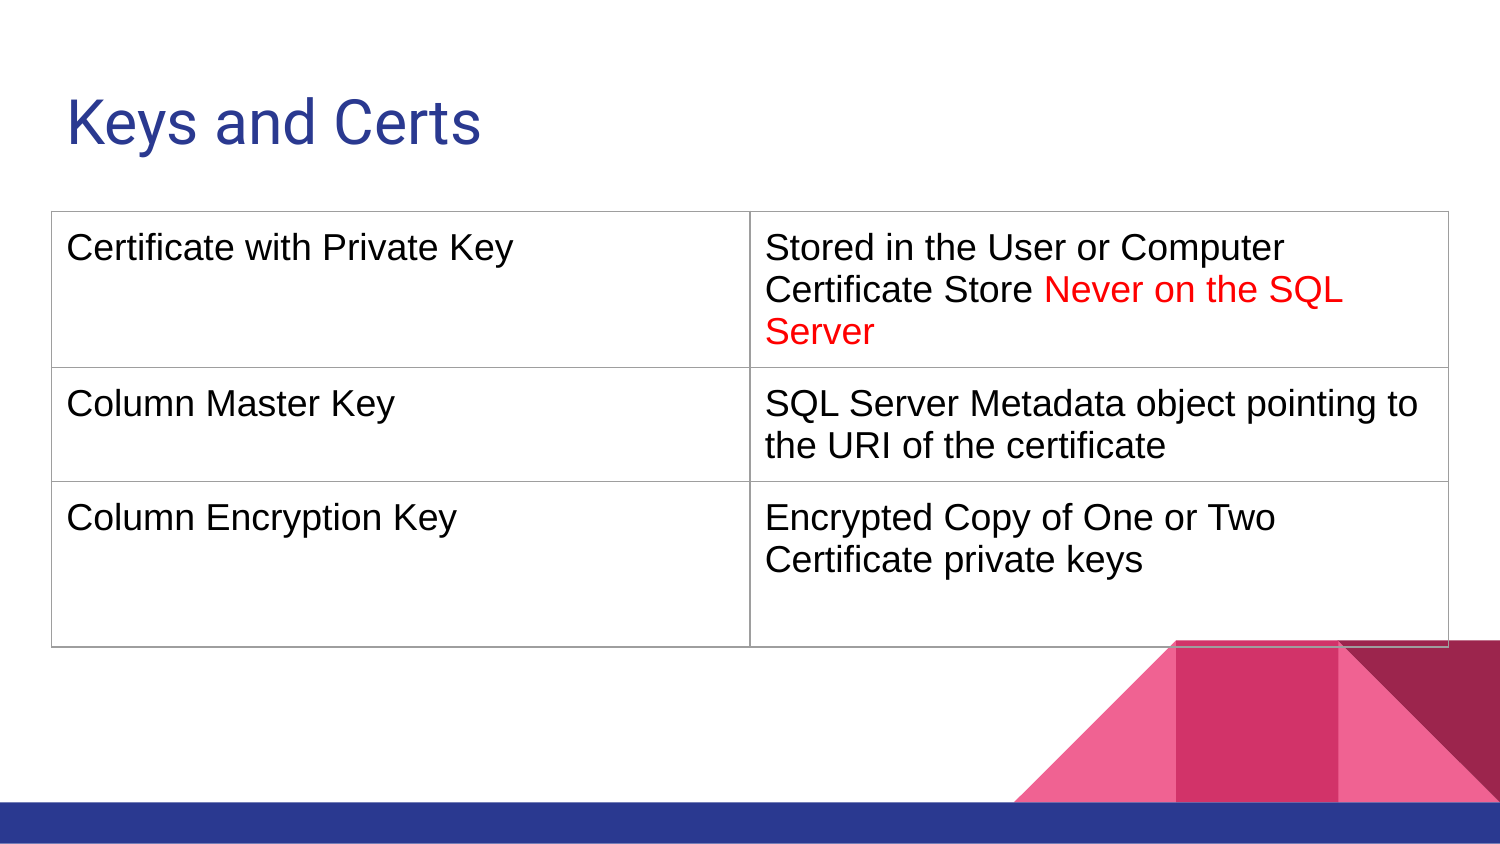

# Keys and Certs
| Certificate with Private Key | Stored in the User or Computer Certificate Store Never on the SQL Server |
| --- | --- |
| Column Master Key | SQL Server Metadata object pointing to the URI of the certificate |
| Column Encryption Key | Encrypted Copy of One or Two Certificate private keys |